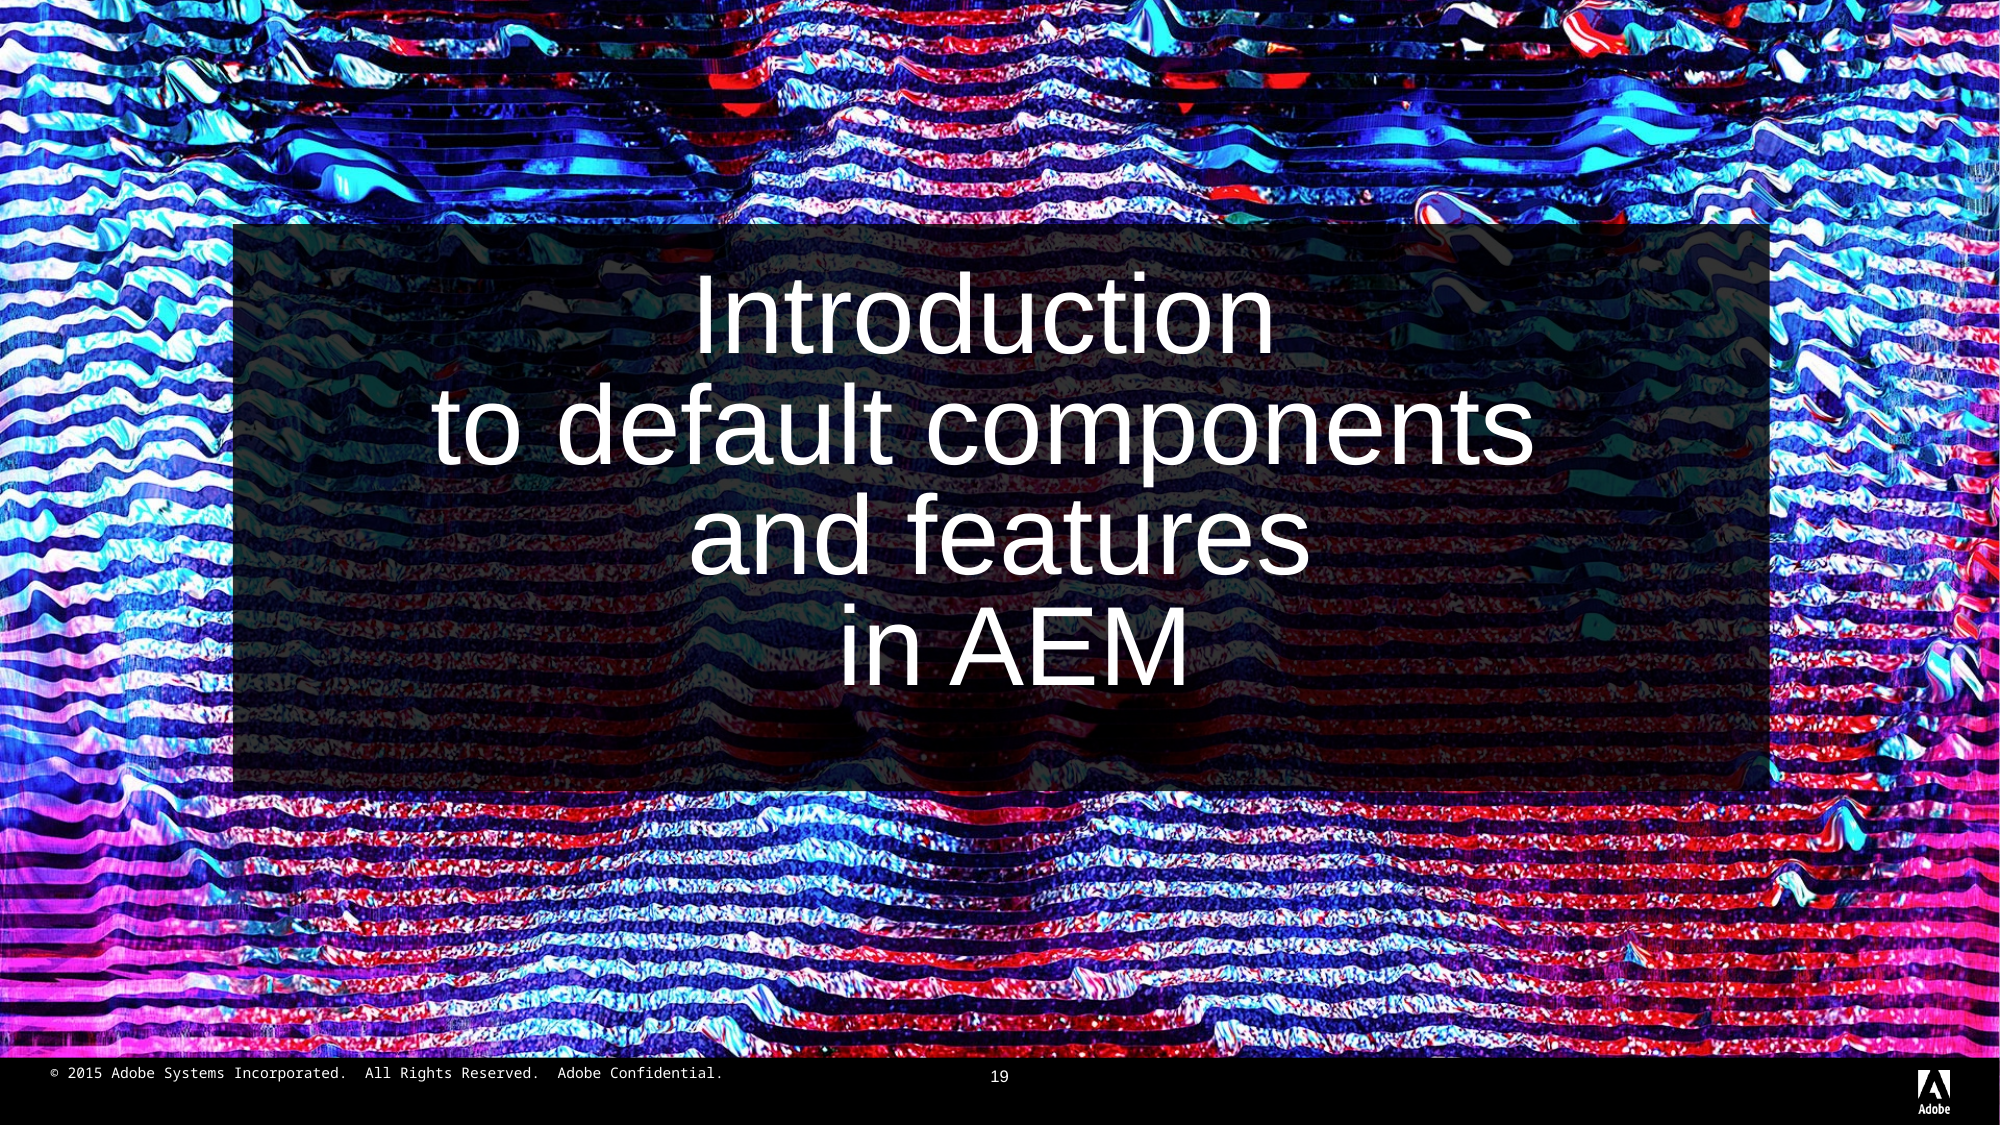

Introduction
to default components
and features
 in AEM
19